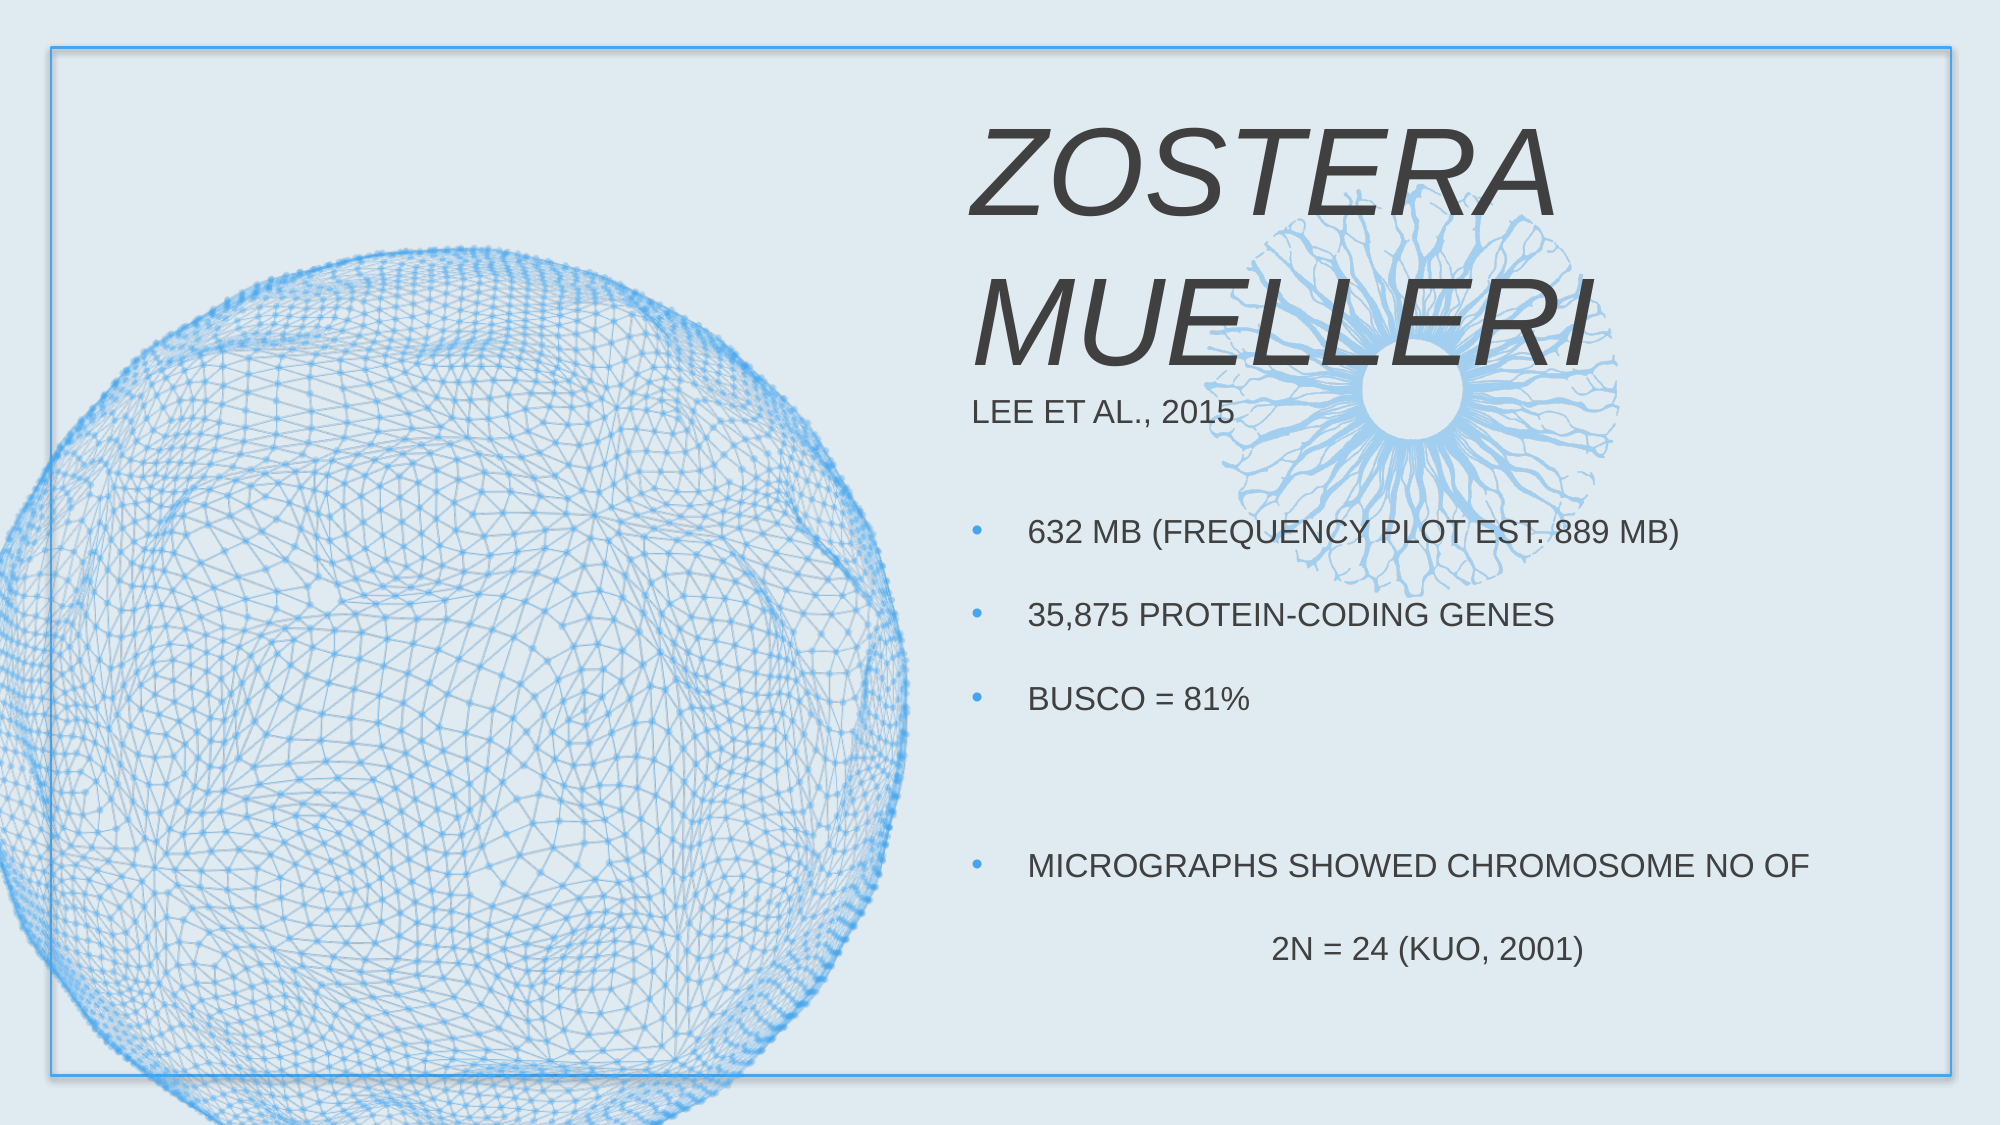

# Zostera muelleri Lee et al., 2015
632 Mb (frequency plot est. 889 mb)
35,875 protein-coding genes
BUSCO = 81%

Micrographs showed chromosome no of
		2n = 24 (Kuo, 2001)